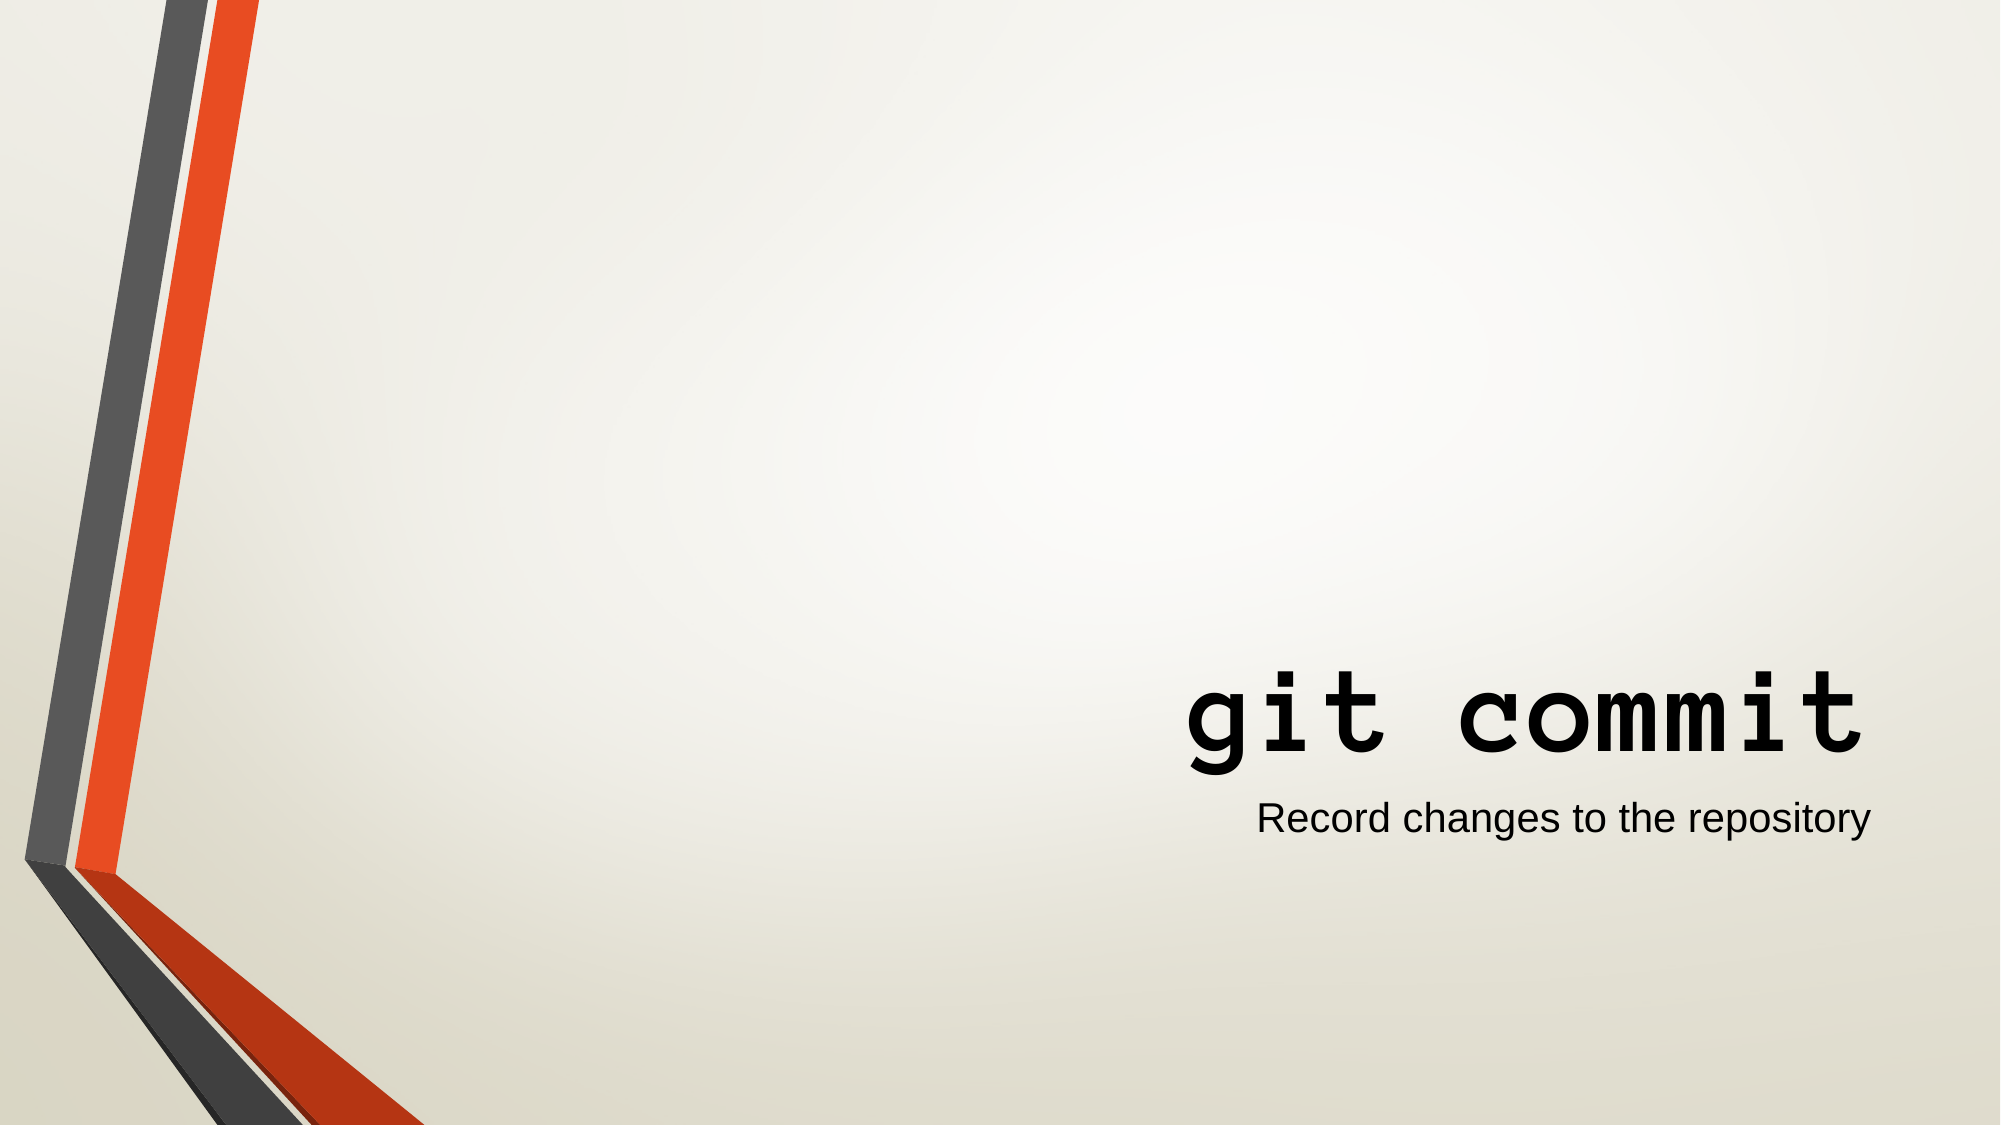

# git commit
Record changes to the repository